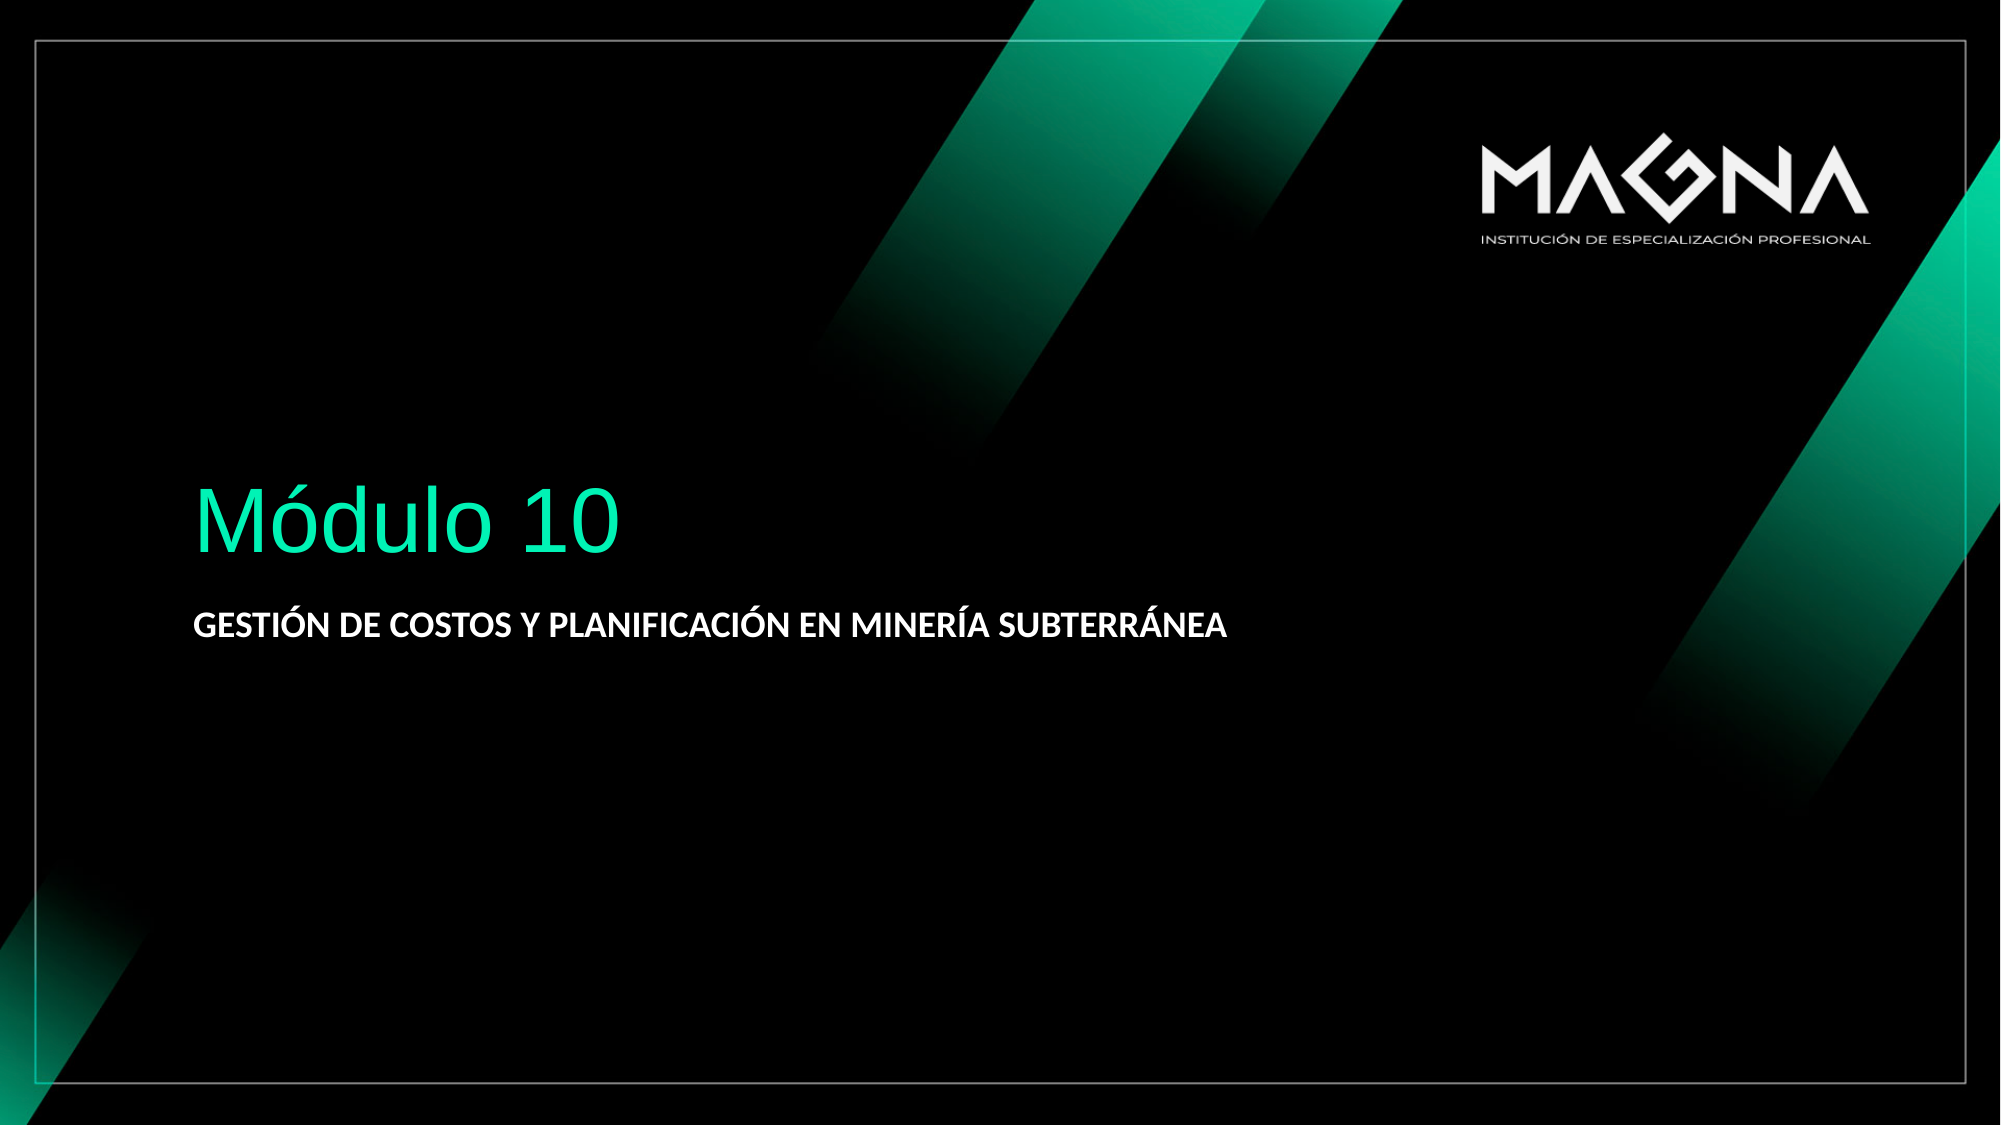

# Módulo 10
GESTIÓN DE COSTOS Y PLANIFICACIÓN EN MINERÍA SUBTERRÁNEA